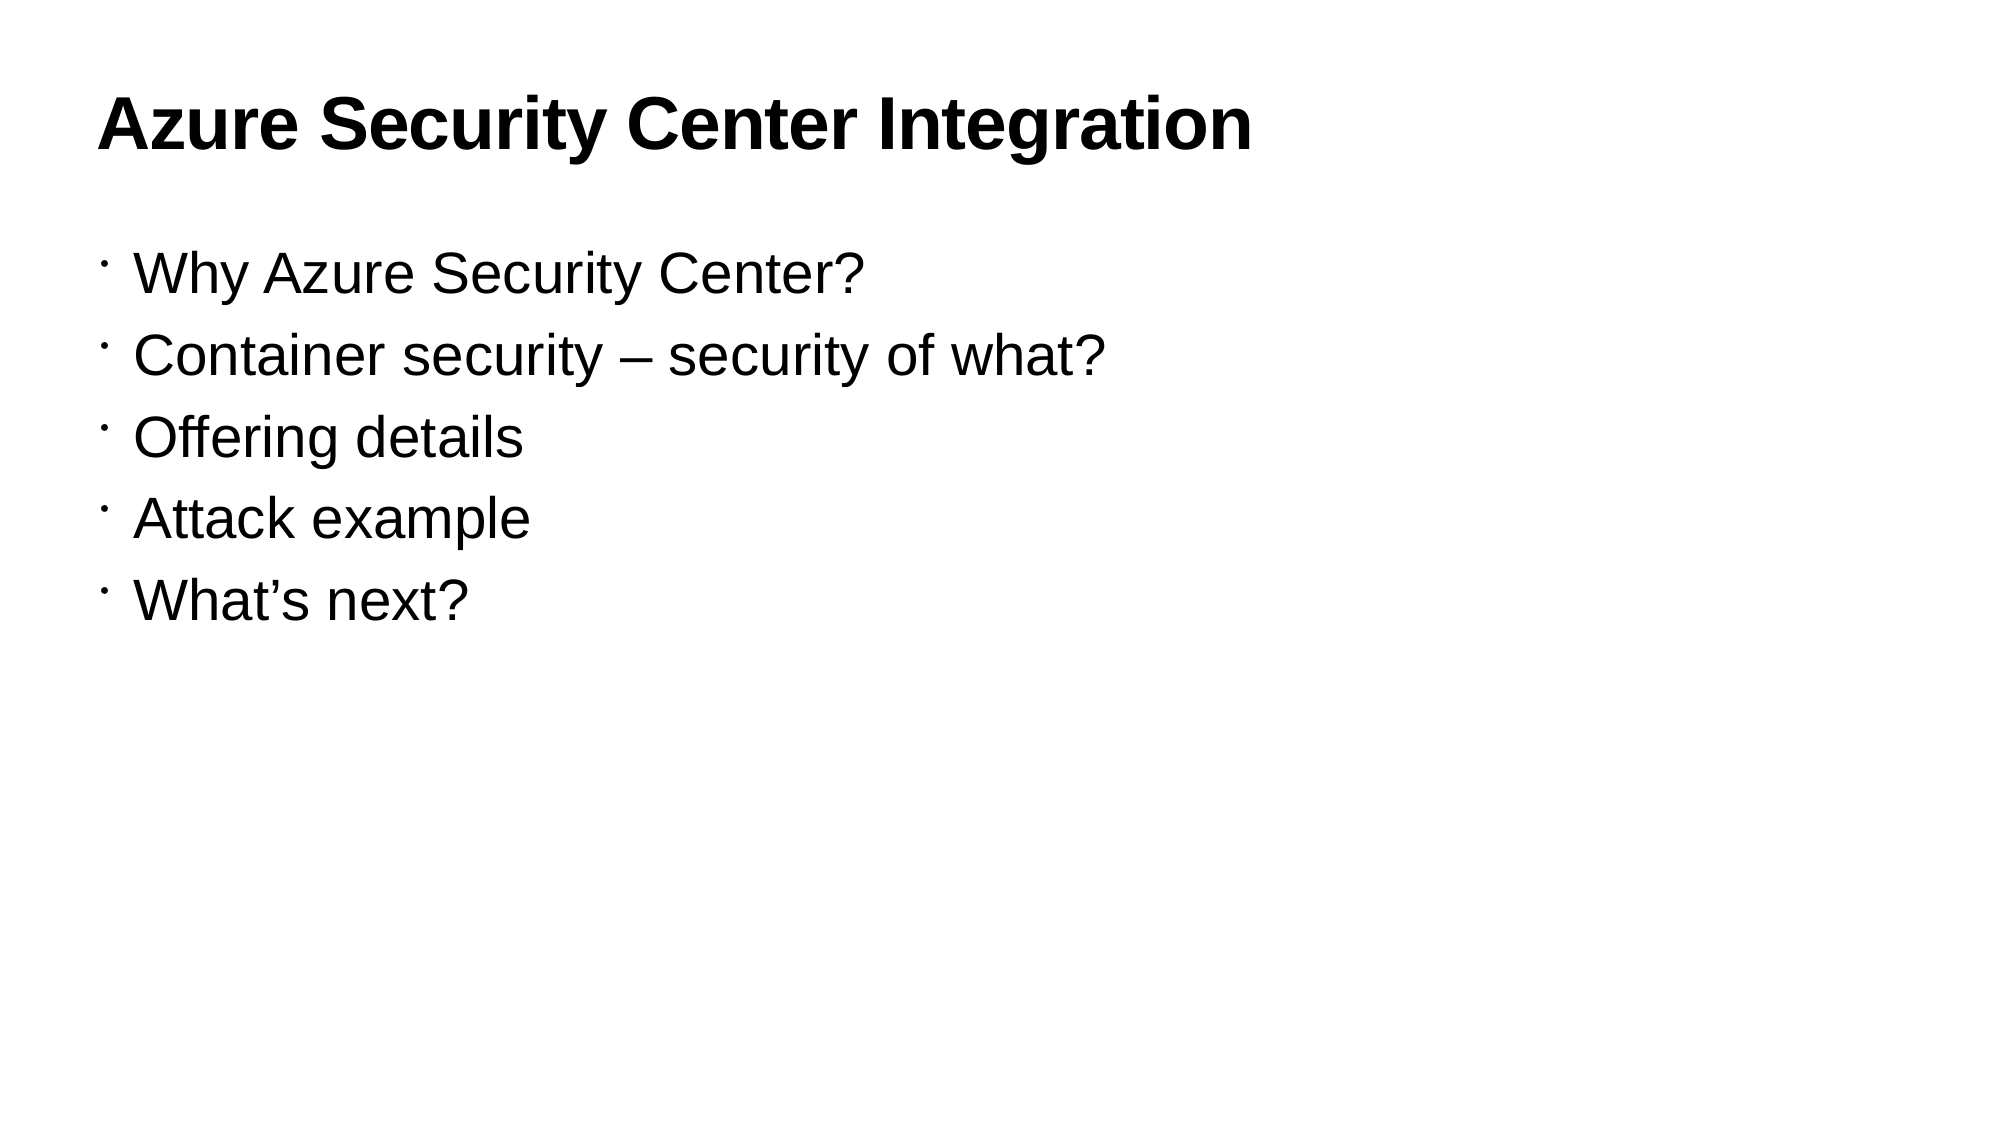

# Azure Security Center Integration
Why Azure Security Center?
Container security – security of what?
Offering details
Attack example
What’s next?